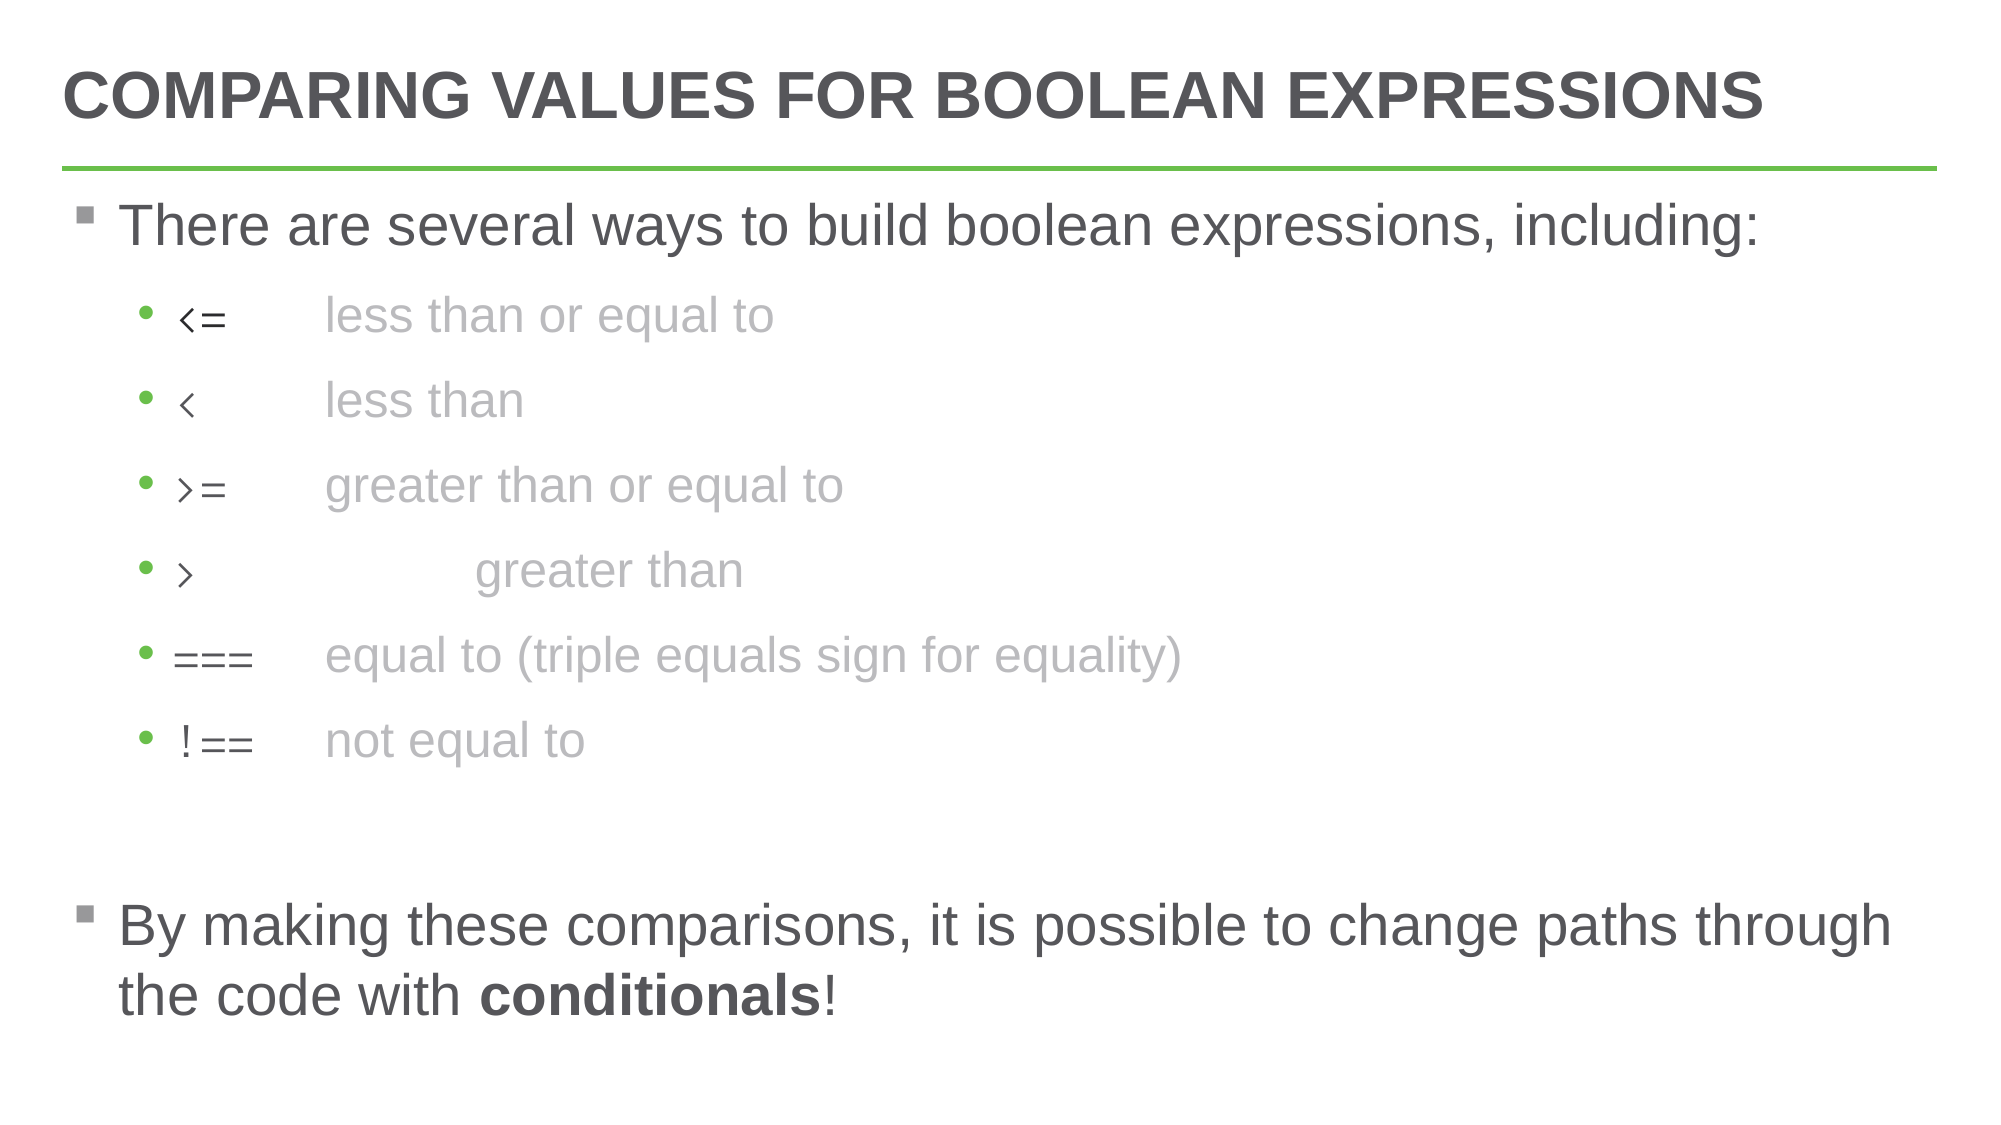

# Comparing values for boolean expressions
There are several ways to build boolean expressions, including:
<=	less than or equal to
< 	less than
>=	greater than or equal to
>		greater than
===	equal to (triple equals sign for equality)
!==	not equal to

By making these comparisons, it is possible to change paths through the code with conditionals!